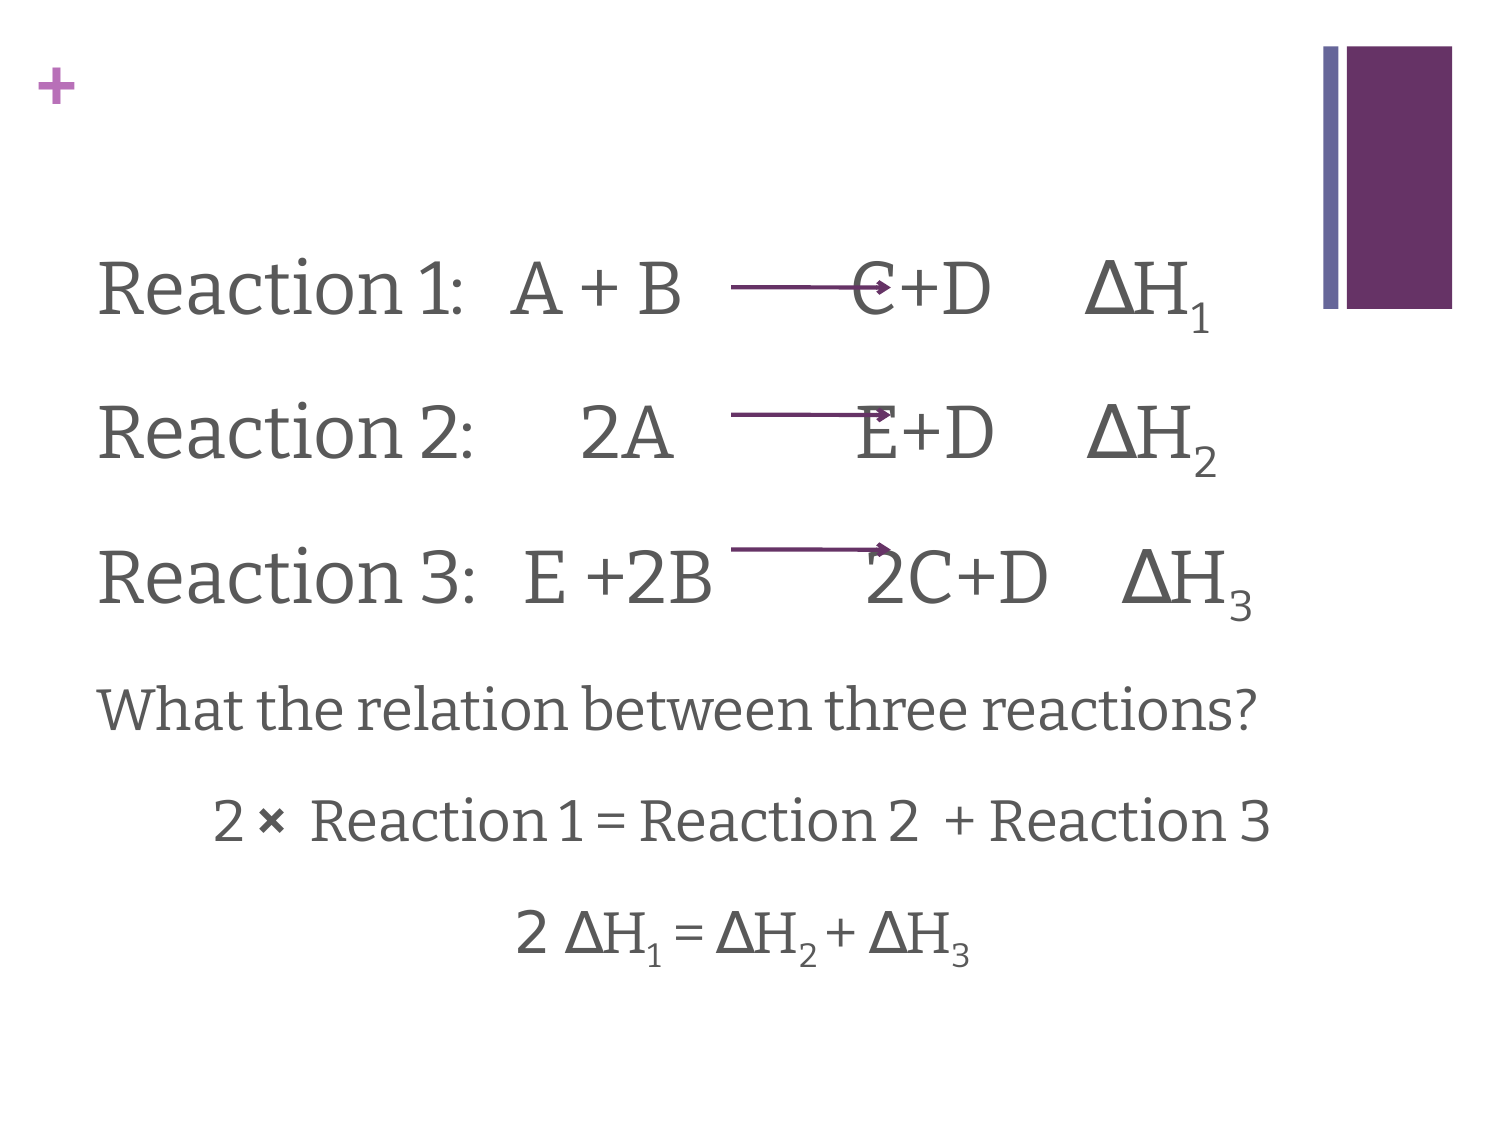

Reaction 1:   A + B           C+D      ∆H1
Reaction 2:       2A            E+D      ∆H2
Reaction 3:   E +2B          2C+D   ∆H3
What the relation between three reactions?
2 ×  Reaction 1 = Reaction 2  + Reaction 3
2 ∆H1 = ∆H2 + ∆H3